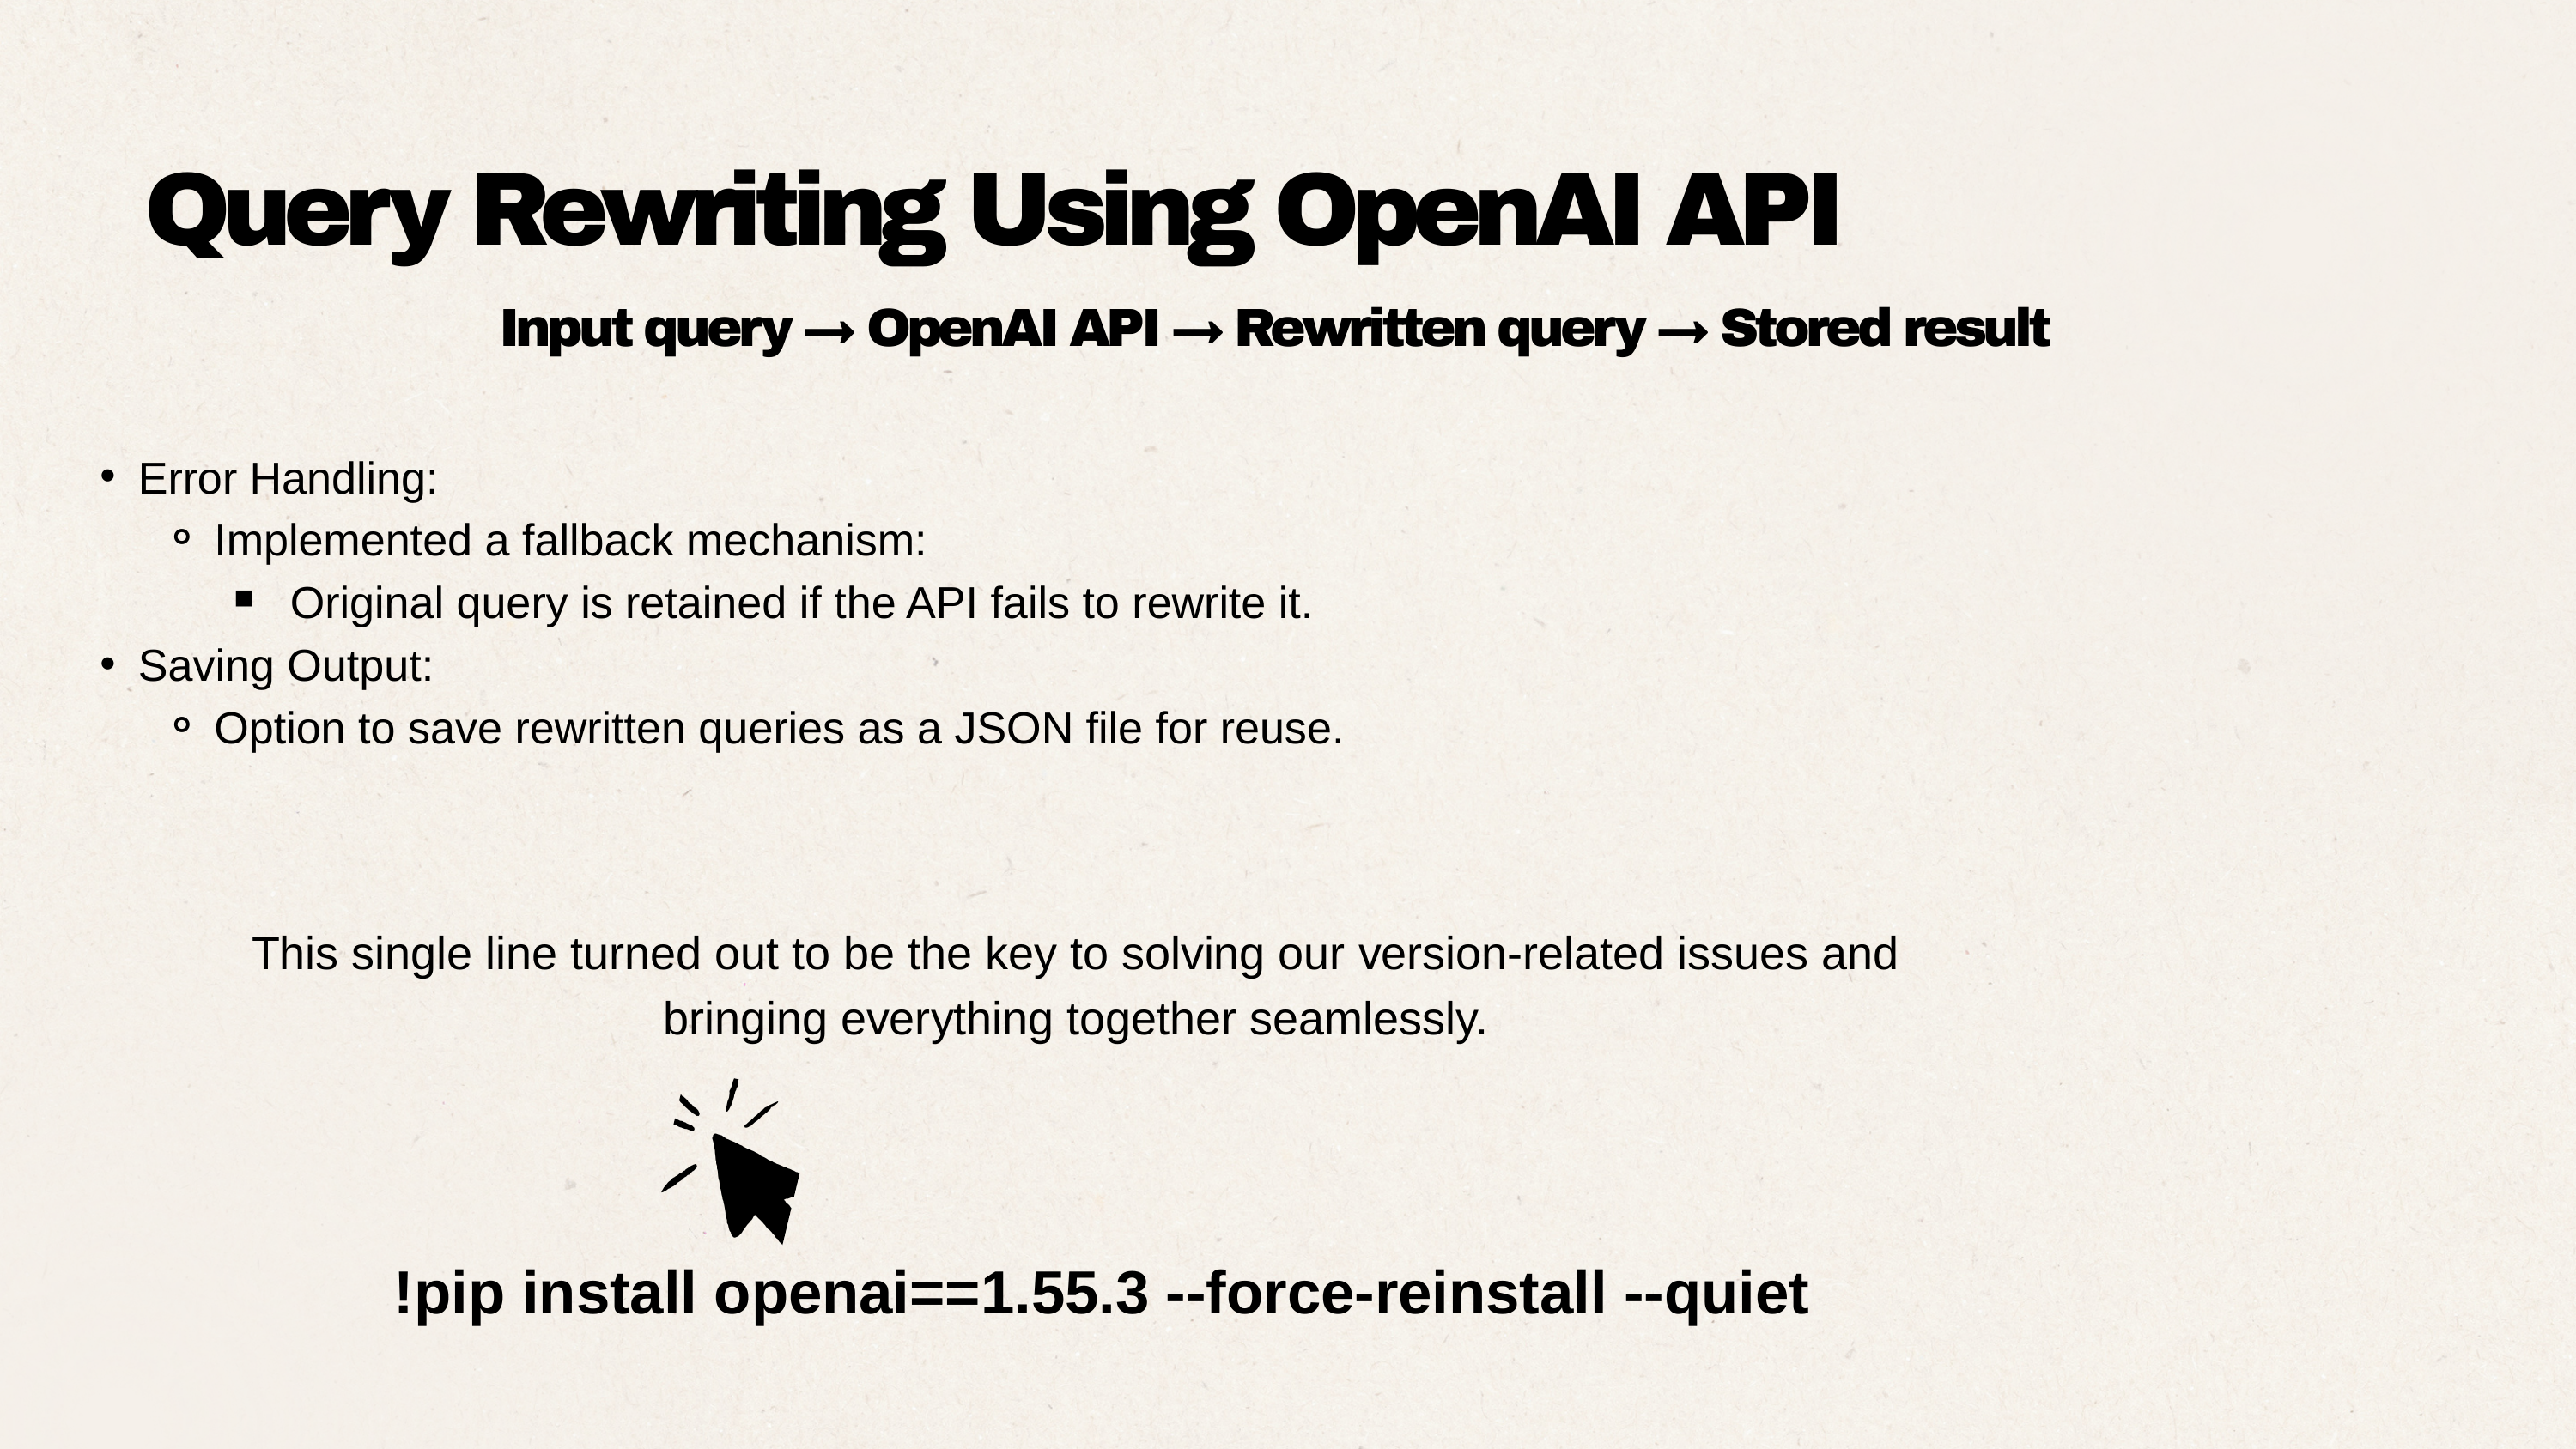

Query Rewriting Using OpenAI API
Input query → OpenAI API → Rewritten query → Stored result

Error Handling:
Implemented a fallback mechanism:
Original query is retained if the API fails to rewrite it.
Saving Output:
Option to save rewritten queries as a JSON file for reuse.

This single line turned out to be the key to solving our version-related issues and bringing everything together seamlessly.

!pip install openai==1.55.3 --force-reinstall --quiet